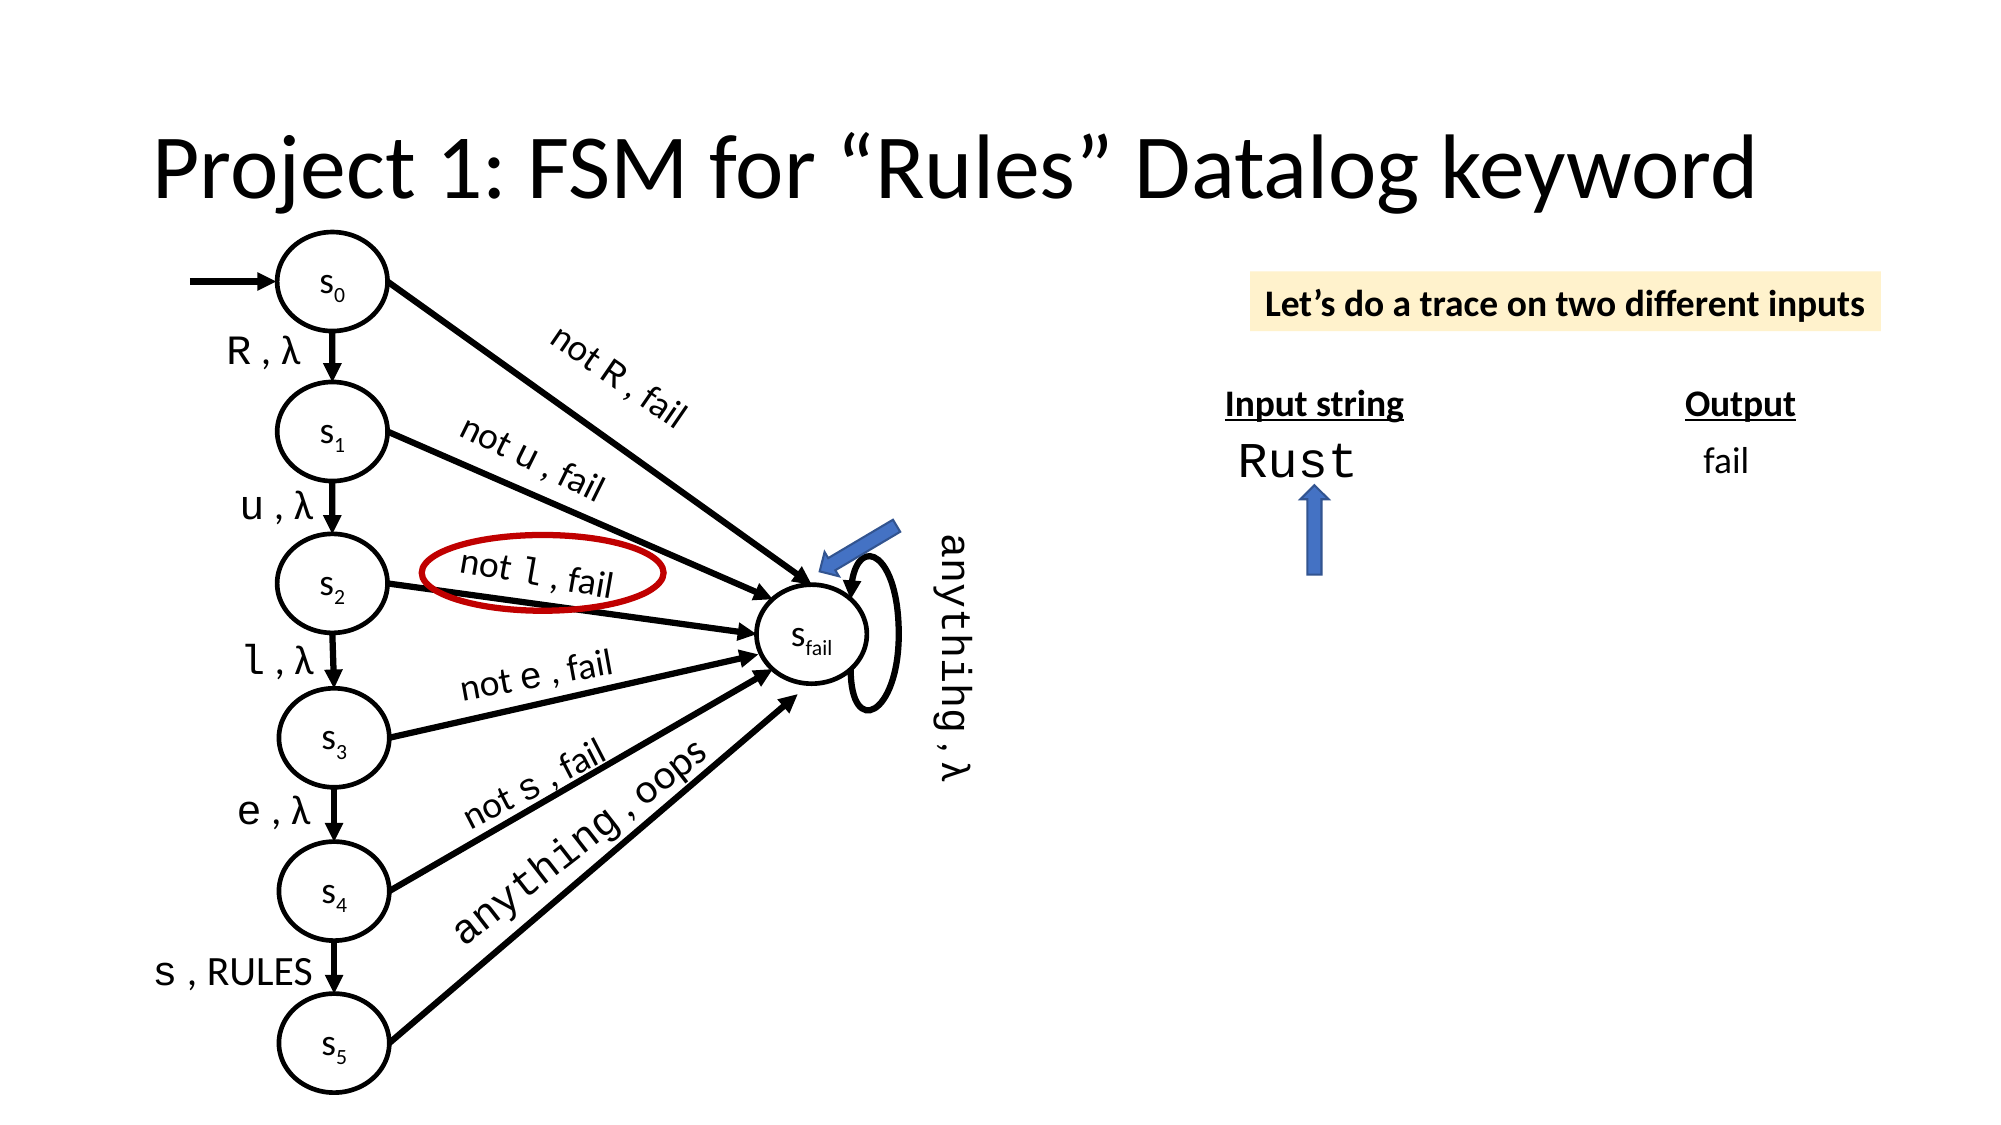

# Project 1: FSM for “Rules” Datalog keyword
s0
Let’s do a trace on two different inputs
R , λ
not R , fail
Input string
Output
s1
Rust
fail
not u , fail
u , λ

s2

not l , fail
sfail
l , λ
anythihg , λ
not e , fail
s3
not s , fail
e , λ
anything , oops
s4
s , RULES
s5